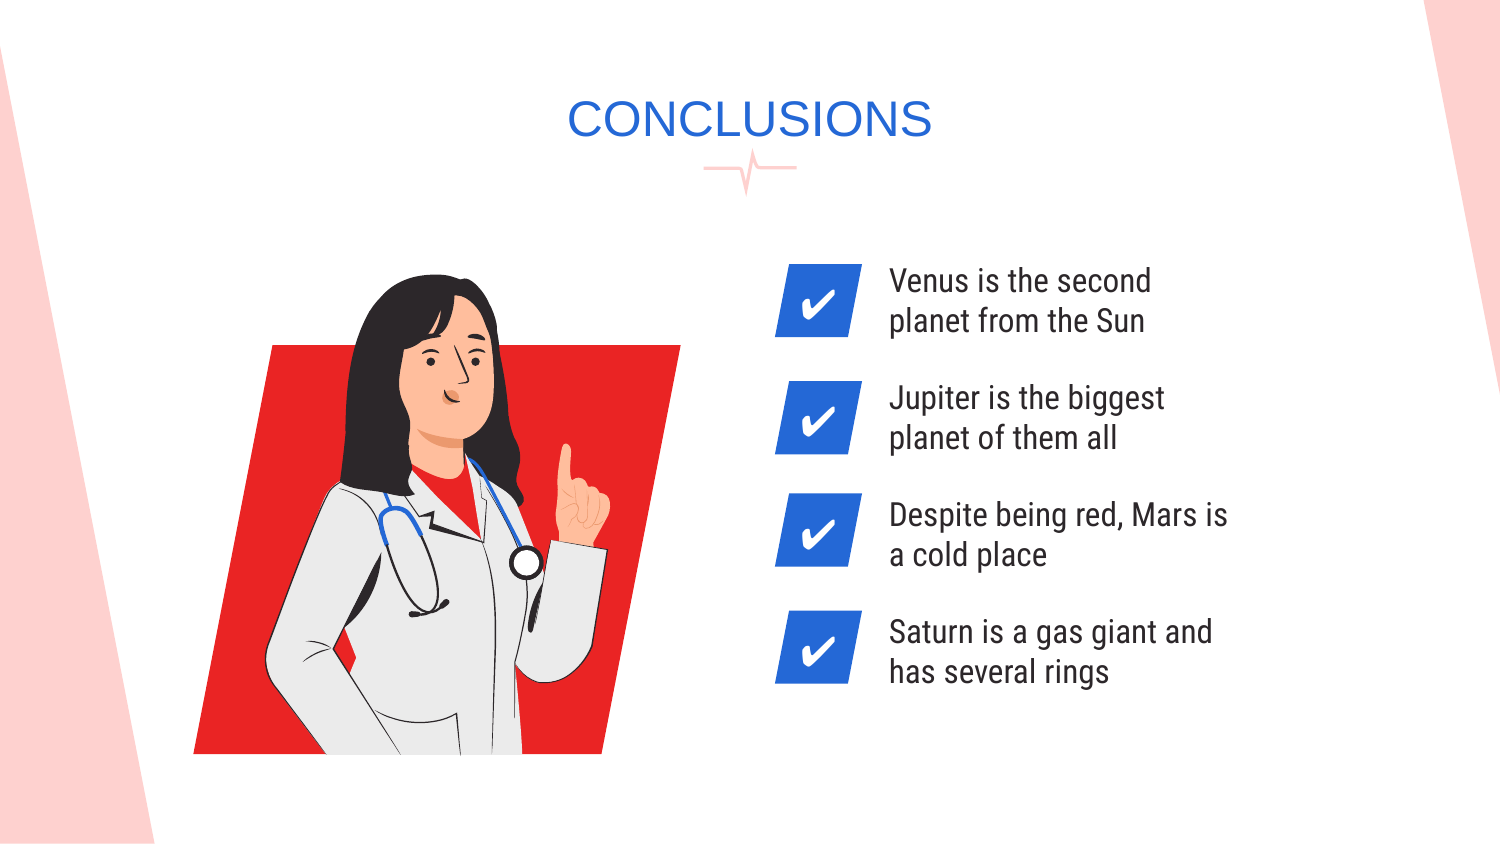

# CONCLUSIONS
Venus is the second planet from the Sun

✔
Jupiter is the biggest planet of them all

✔

Despite being red, Mars is a cold place
✔

Saturn is a gas giant and has several rings
✔